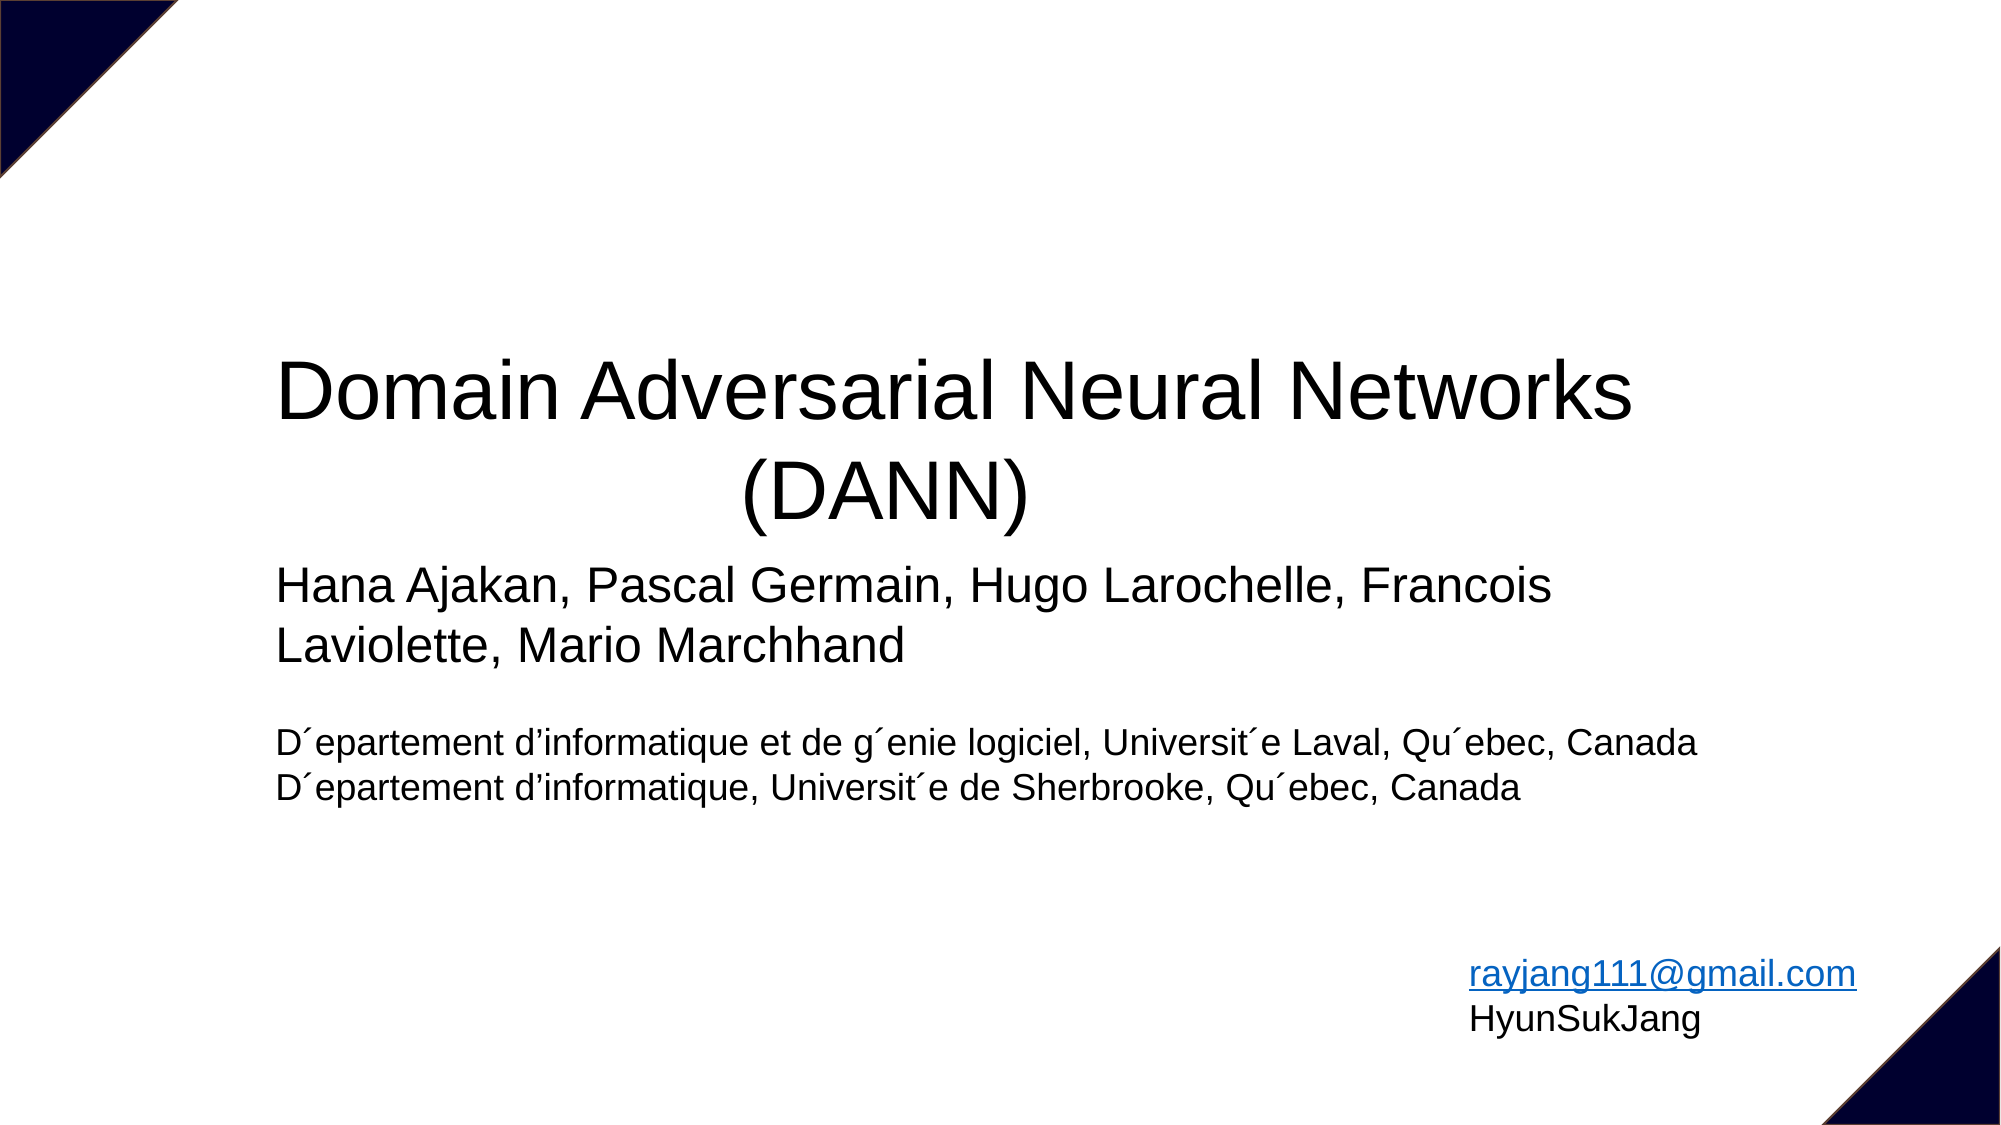

Domain Adversarial Neural Networks
                    (DANN)
Hana Ajakan, Pascal Germain, Hugo Larochelle, Francois Laviolette, Mario Marchhand

D´epartement d’informatique et de g´enie logiciel, Universit´e Laval, Qu´ebec, Canada
D´epartement d’informatique, Universit´e de Sherbrooke, Qu´ebec, Canada

rayjang111@gmail.com
HyunSukJang